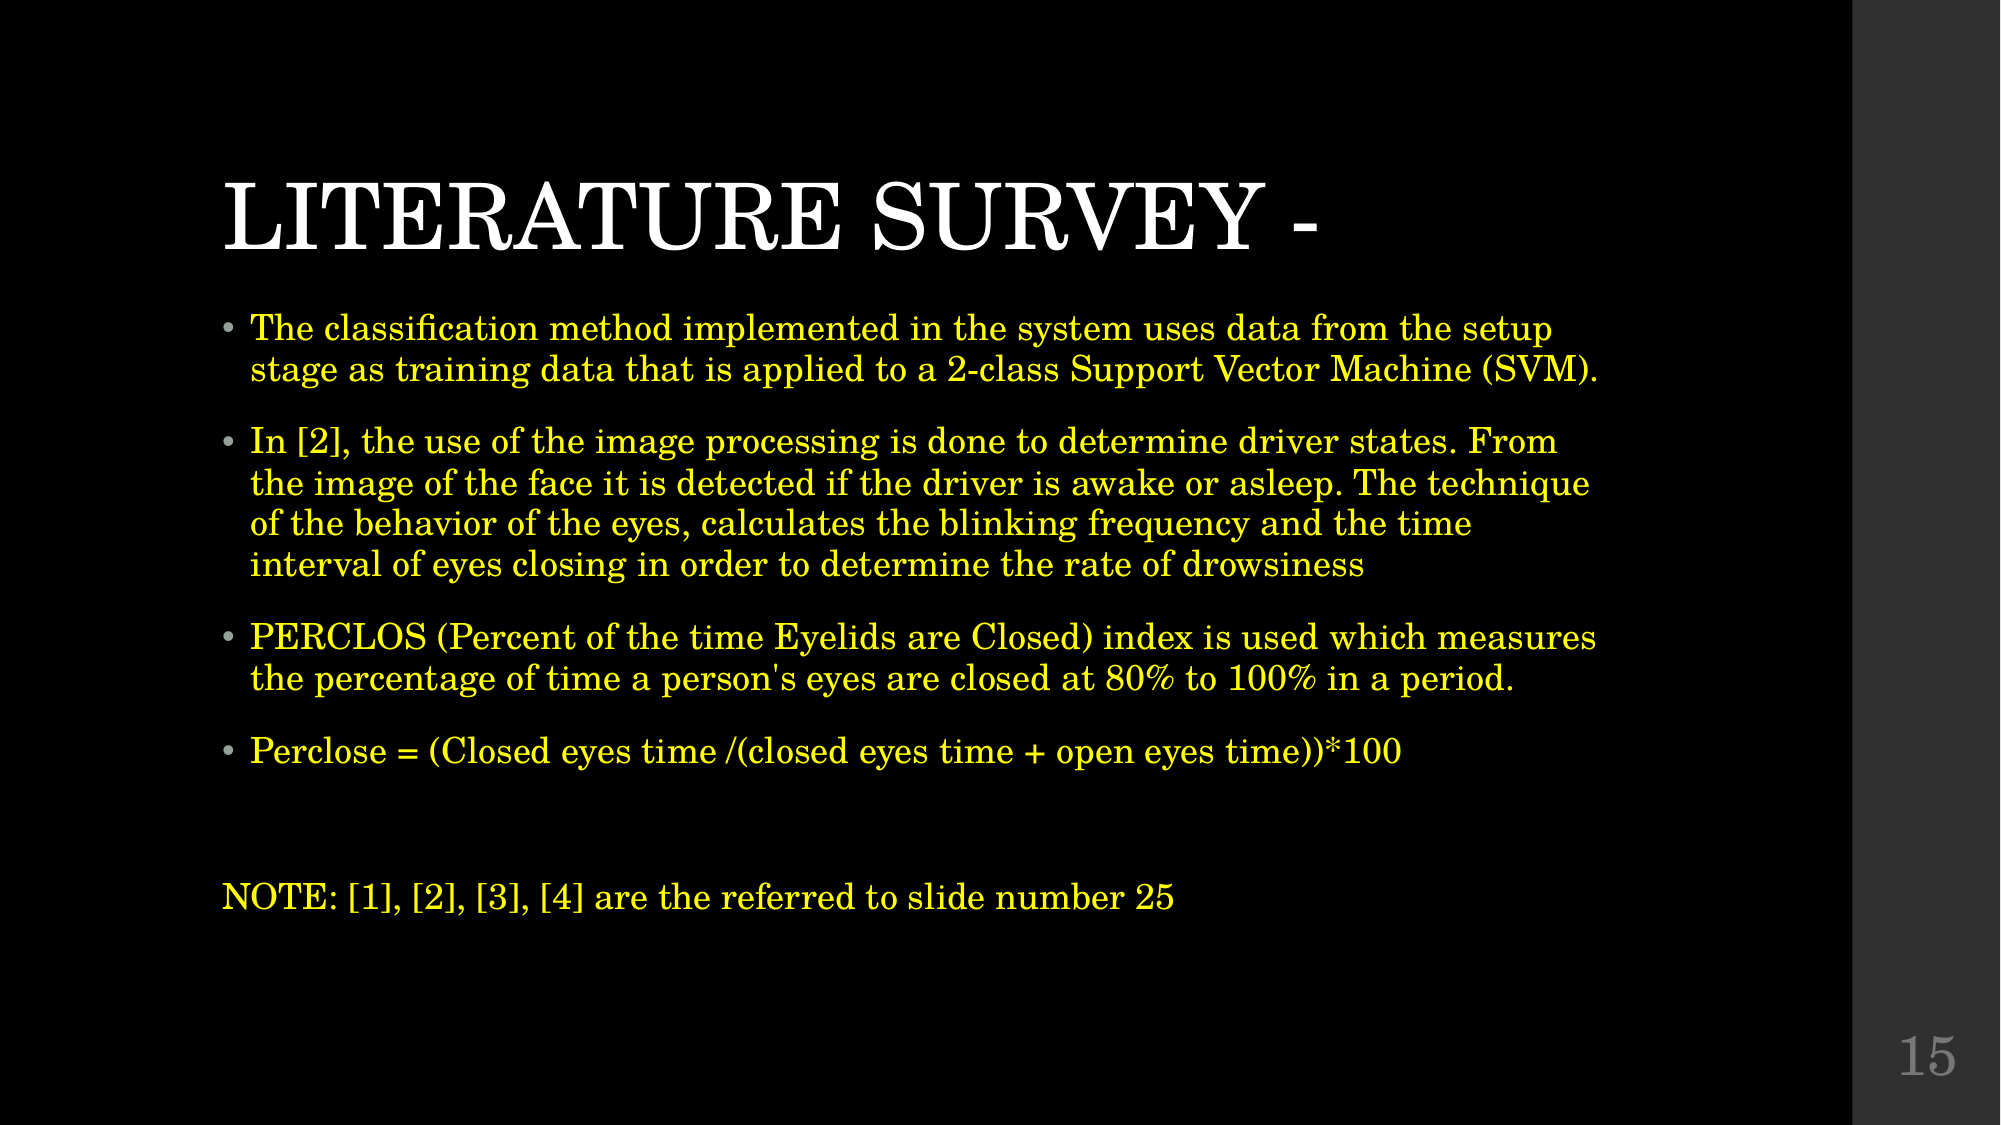

# LITERATURE SURVEY -
The classification method implemented in the system uses data from the setup stage as training data that is applied to a 2-class Support Vector Machine (SVM).
In [2], the use of the image processing is done to determine driver states. From the image of the face it is detected if the driver is awake or asleep. The technique of the behavior of the eyes, calculates the blinking frequency and the time interval of eyes closing in order to determine the rate of drowsiness
PERCLOS (Percent of the time Eyelids are Closed) index is used which measures the percentage of time a person's eyes are closed at 80% to 100% in a period.
Perclose = (Closed eyes time /(closed eyes time + open eyes time))*100

NOTE: [1], [2], [3], [4] are the referred to slide number 25

15